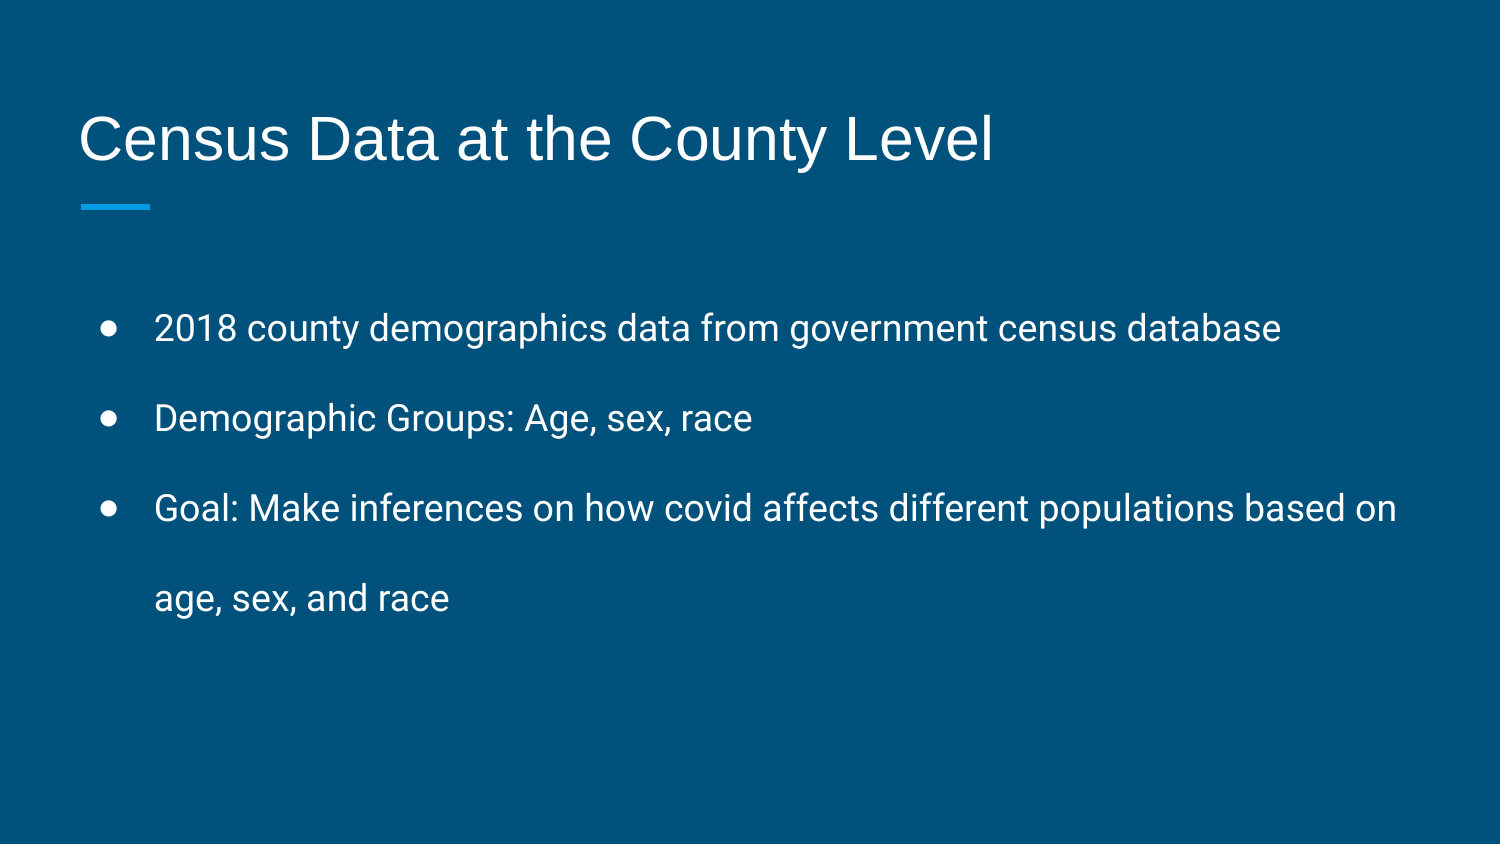

# Census Data at the County Level
2018 county demographics data from government census database
Demographic Groups: Age, sex, race
Goal: Make inferences on how covid affects different populations based on age, sex, and race